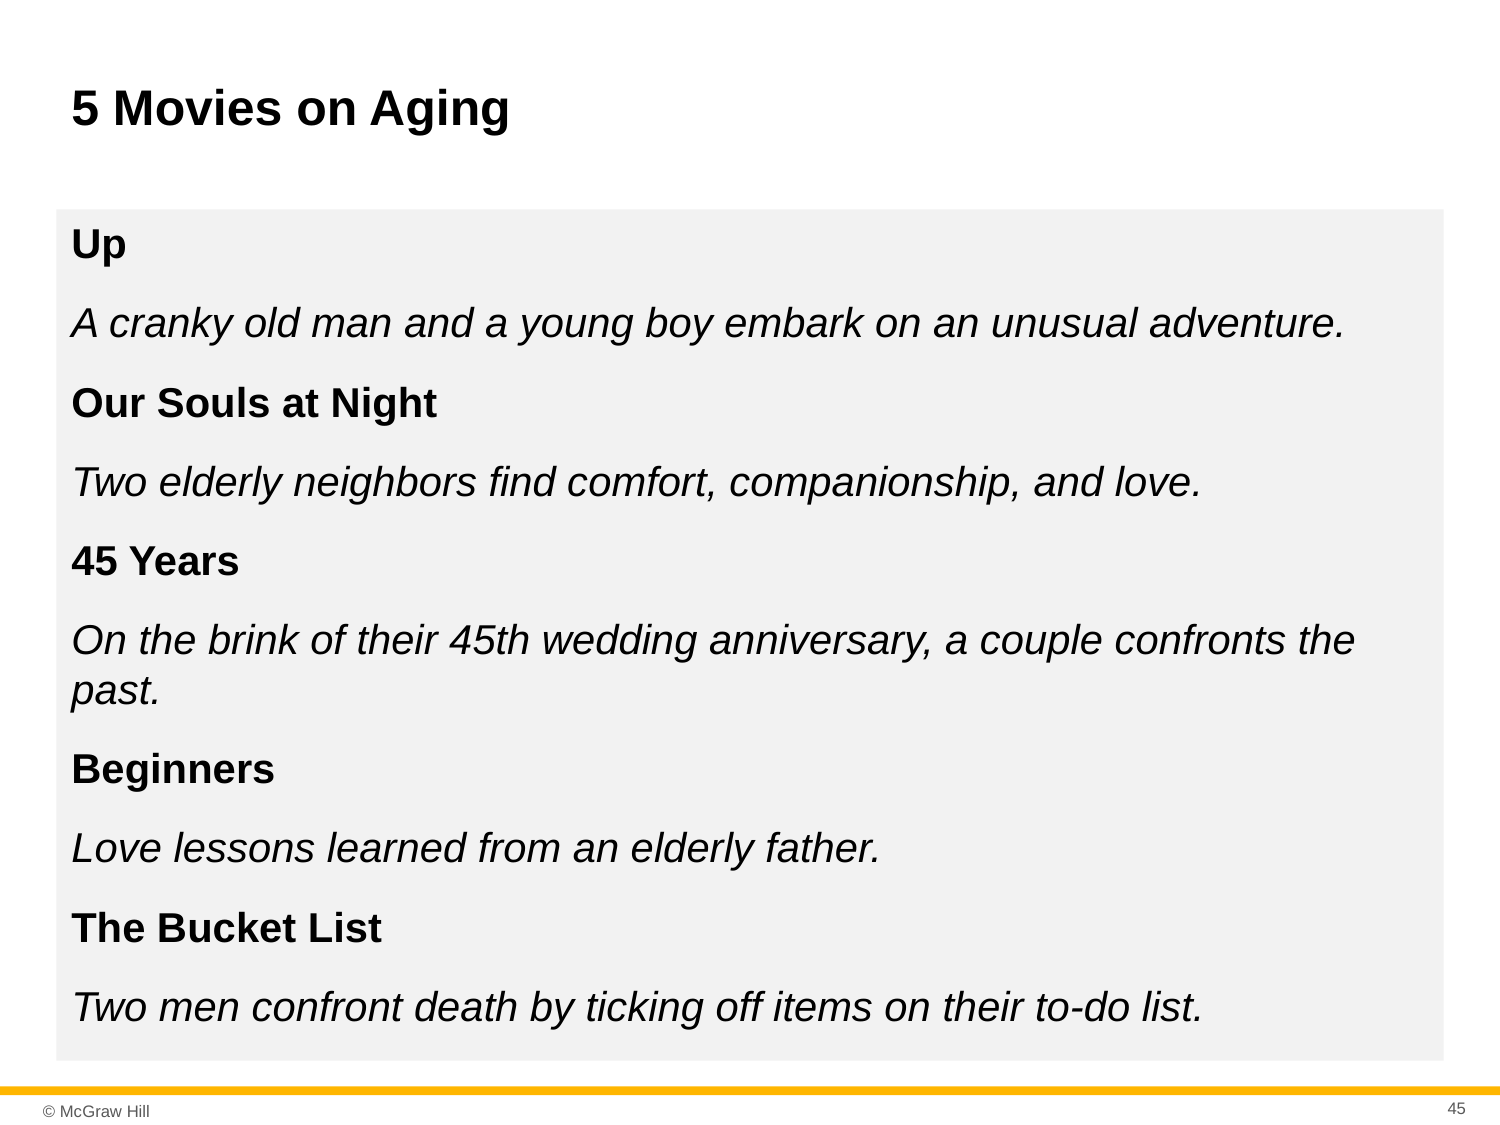

# 5 Movies on Aging
Up
A cranky old man and a young boy embark on an unusual adventure.
Our Souls at Night
Two elderly neighbors find comfort, companionship, and love.
45 Years
On the brink of their 45th wedding anniversary, a couple confronts the past.
Beginners
Love lessons learned from an elderly father.
The Bucket List
Two men confront death by ticking off items on their to-do list.